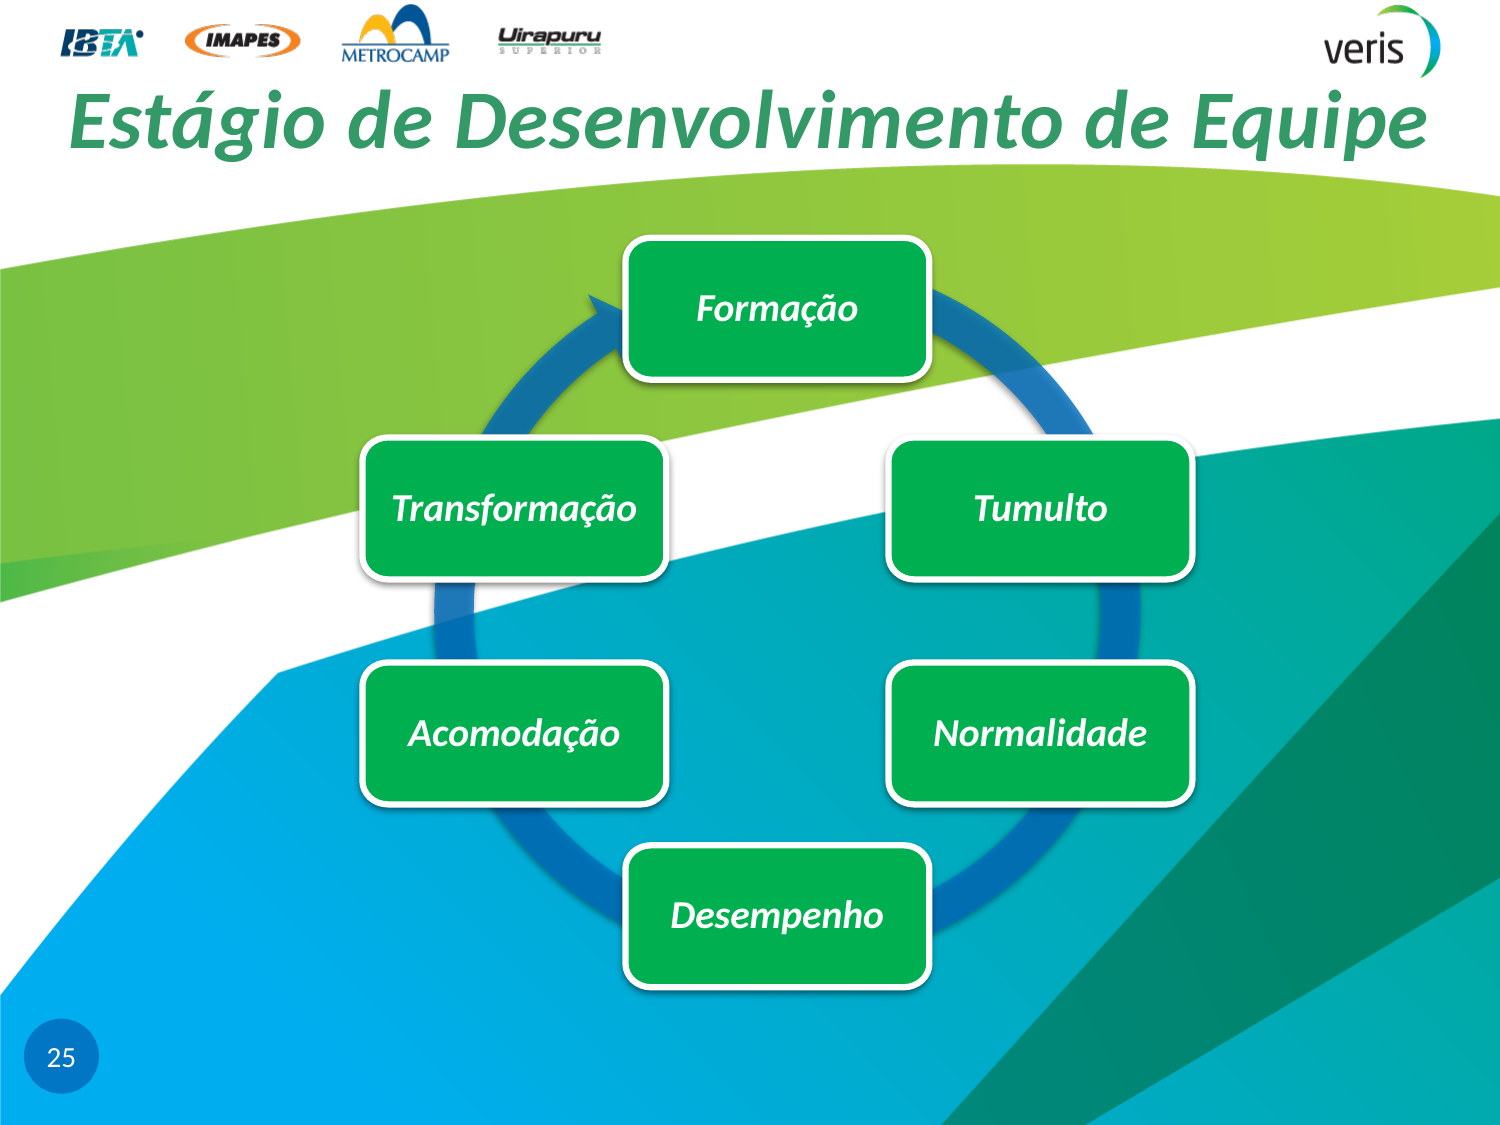

# Estágio de Desenvolvimento de Equipe

Formação
Transformação
Tumulto
Acomodação
Normalidade
Desempenho
25